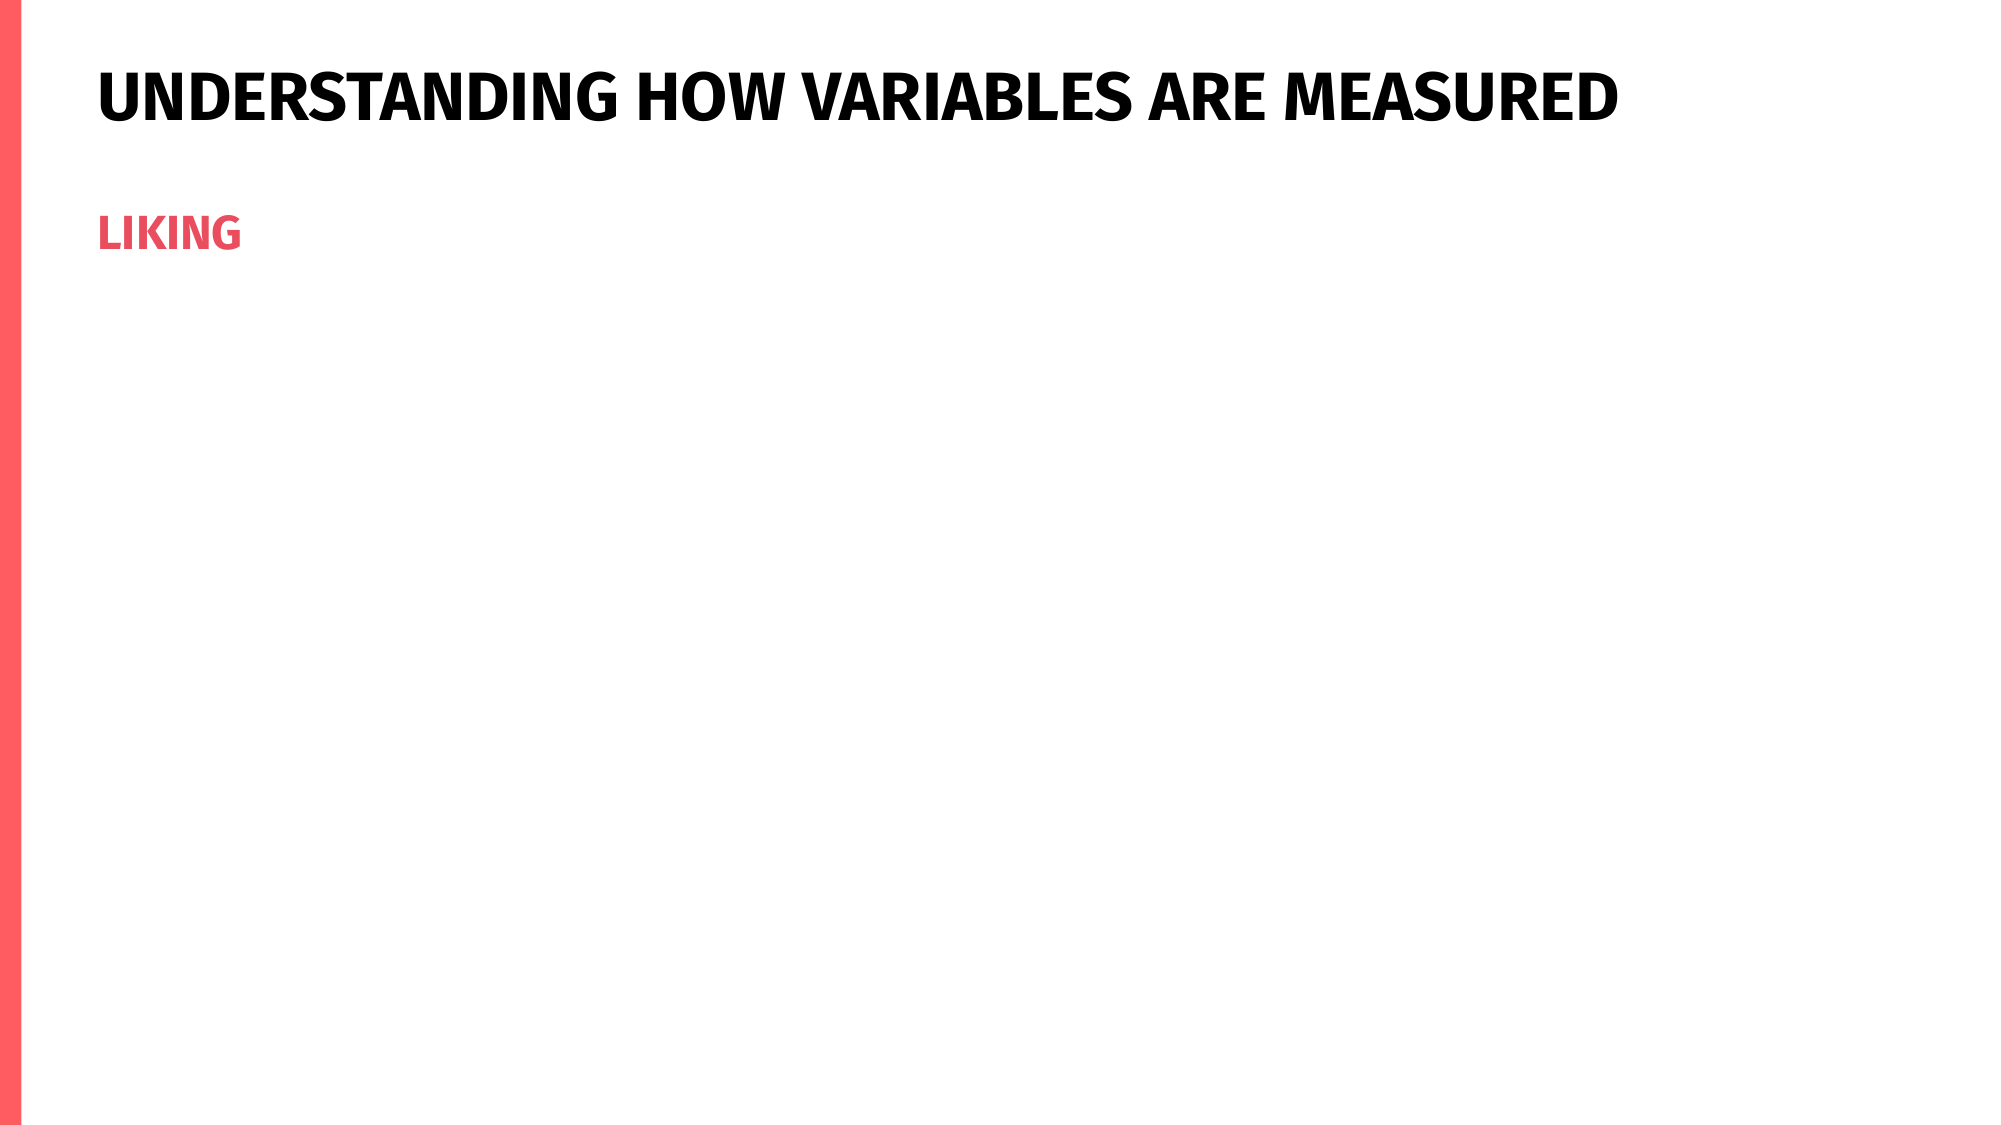

# Understanding how variables are measured LIKING